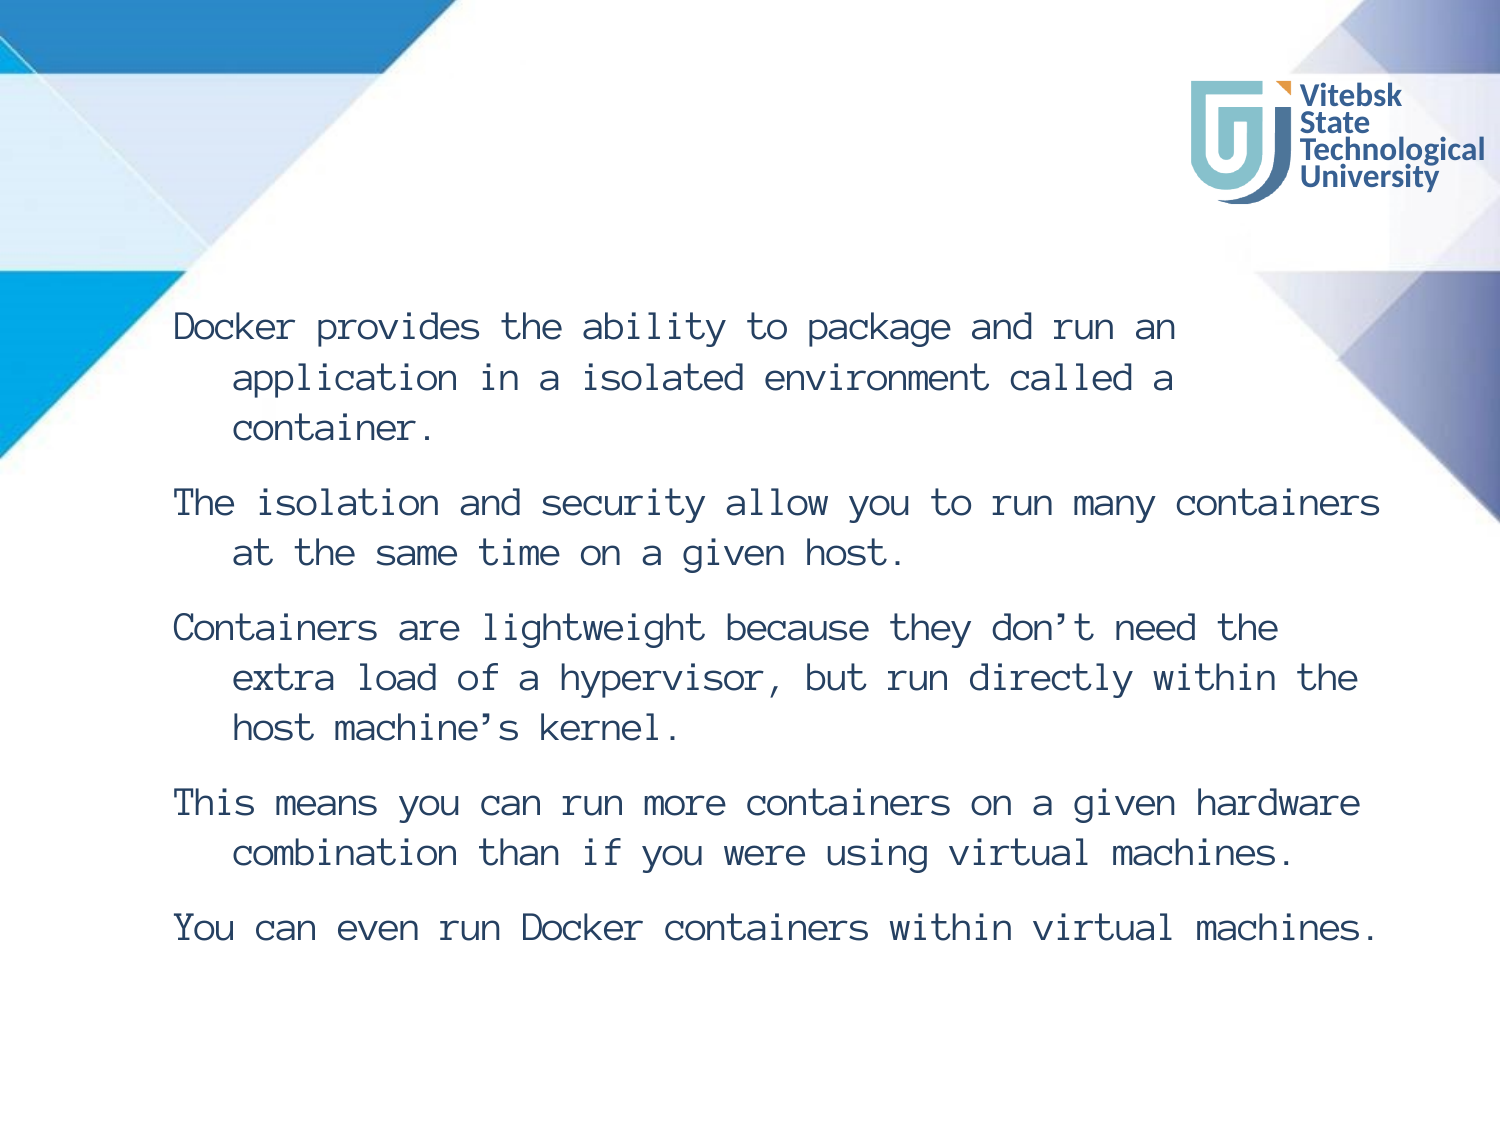

Docker provides the ability to package and run an application in a isolated environment called a container.
The isolation and security allow you to run many containers at the same time on a given host.
Containers are lightweight because they don’t need the extra load of a hypervisor, but run directly within the host machine’s kernel.
This means you can run more containers on a given hardware combination than if you were using virtual machines.
You can even run Docker containers within virtual machines.